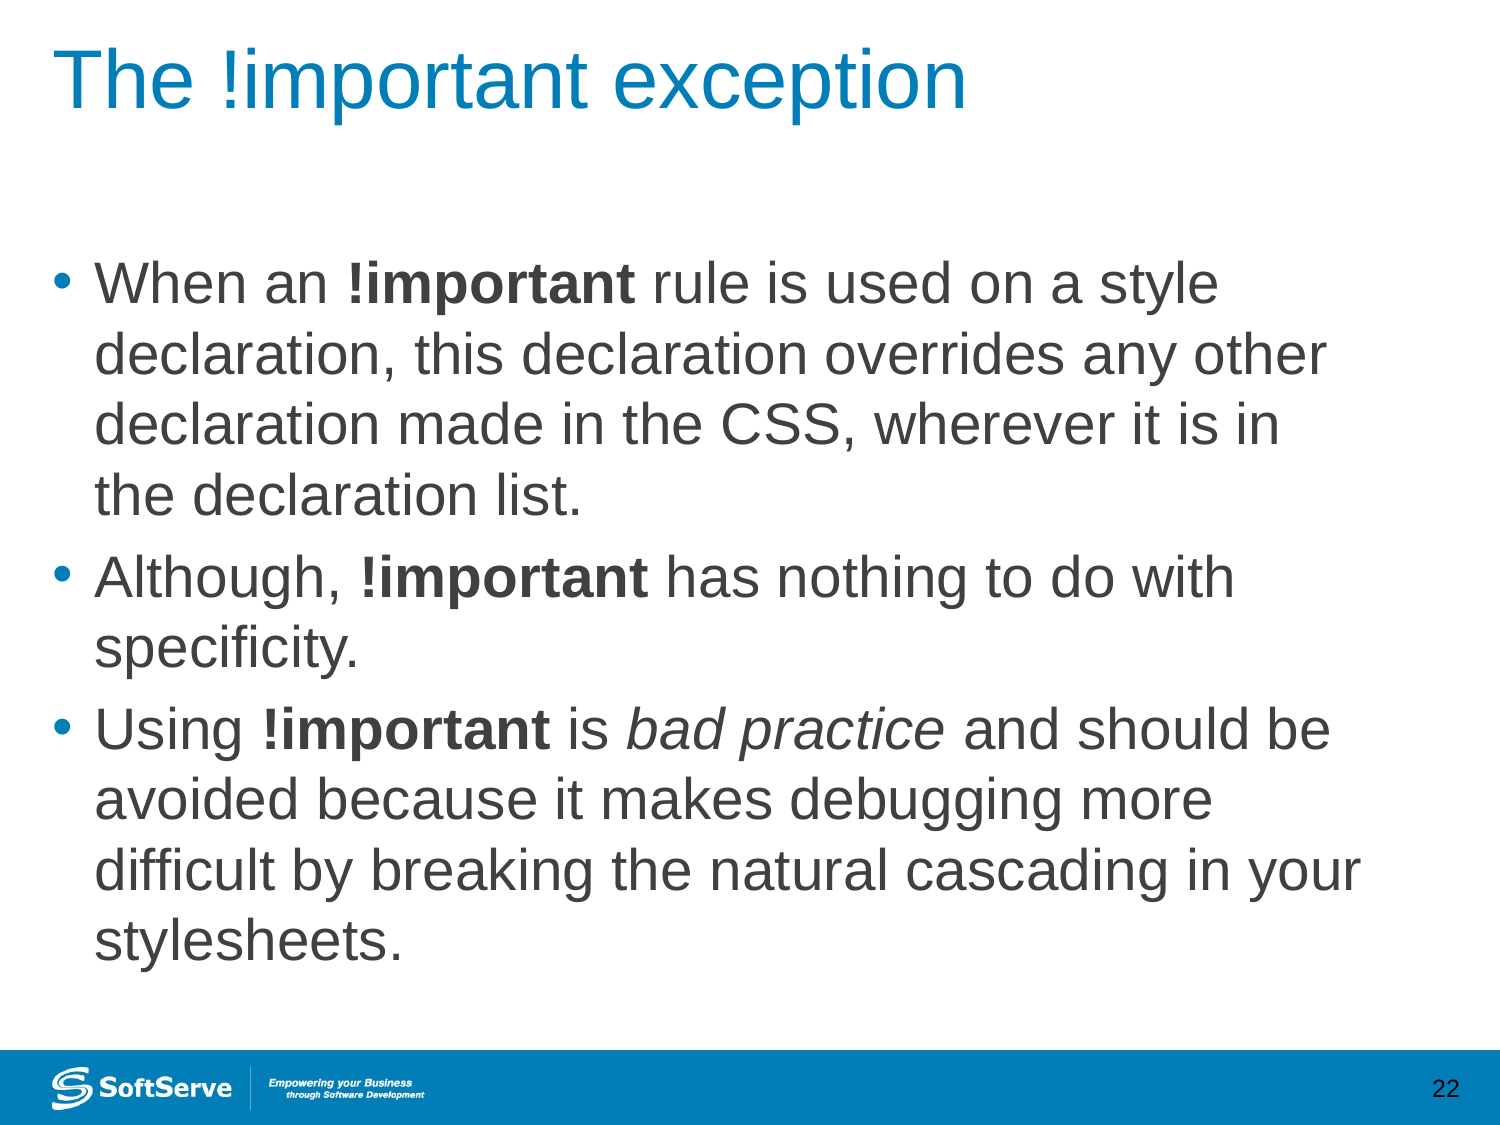

# The !important exception
When an !important rule is used on a style declaration, this declaration overrides any other declaration made in the CSS, wherever it is in the declaration list.
Although, !important has nothing to do with specificity.
Using !important is bad practice and should be avoided because it makes debugging more difficult by breaking the natural cascading in your stylesheets.
22